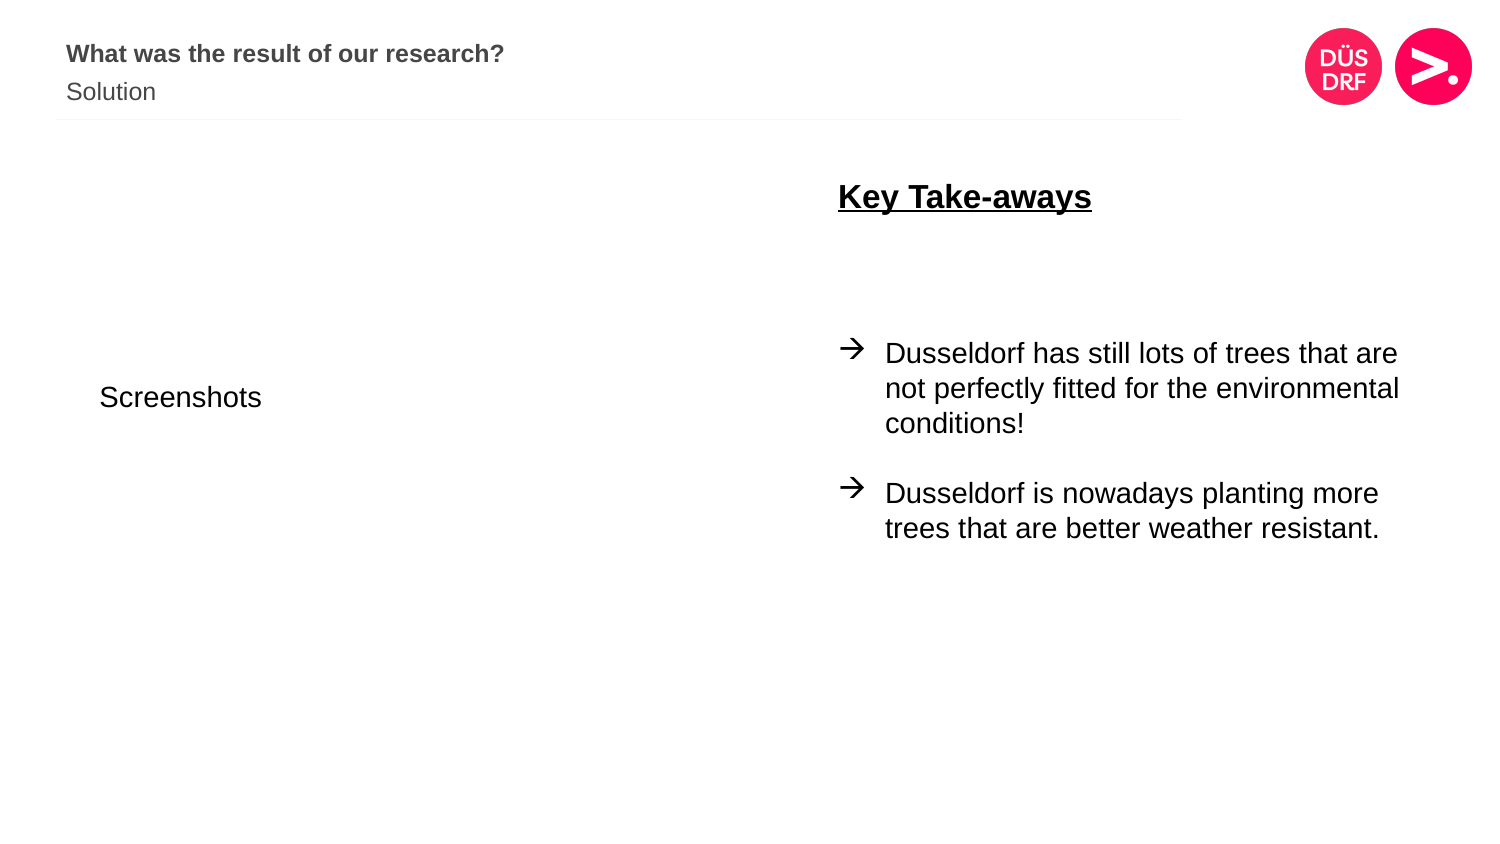

# What was the result of our research?
Solution
Key Take-aways

Dusseldorf has still lots of trees that are not perfectly fitted for the environmental conditions!

Dusseldorf is nowadays planting more trees that are better weather resistant.

Screenshots